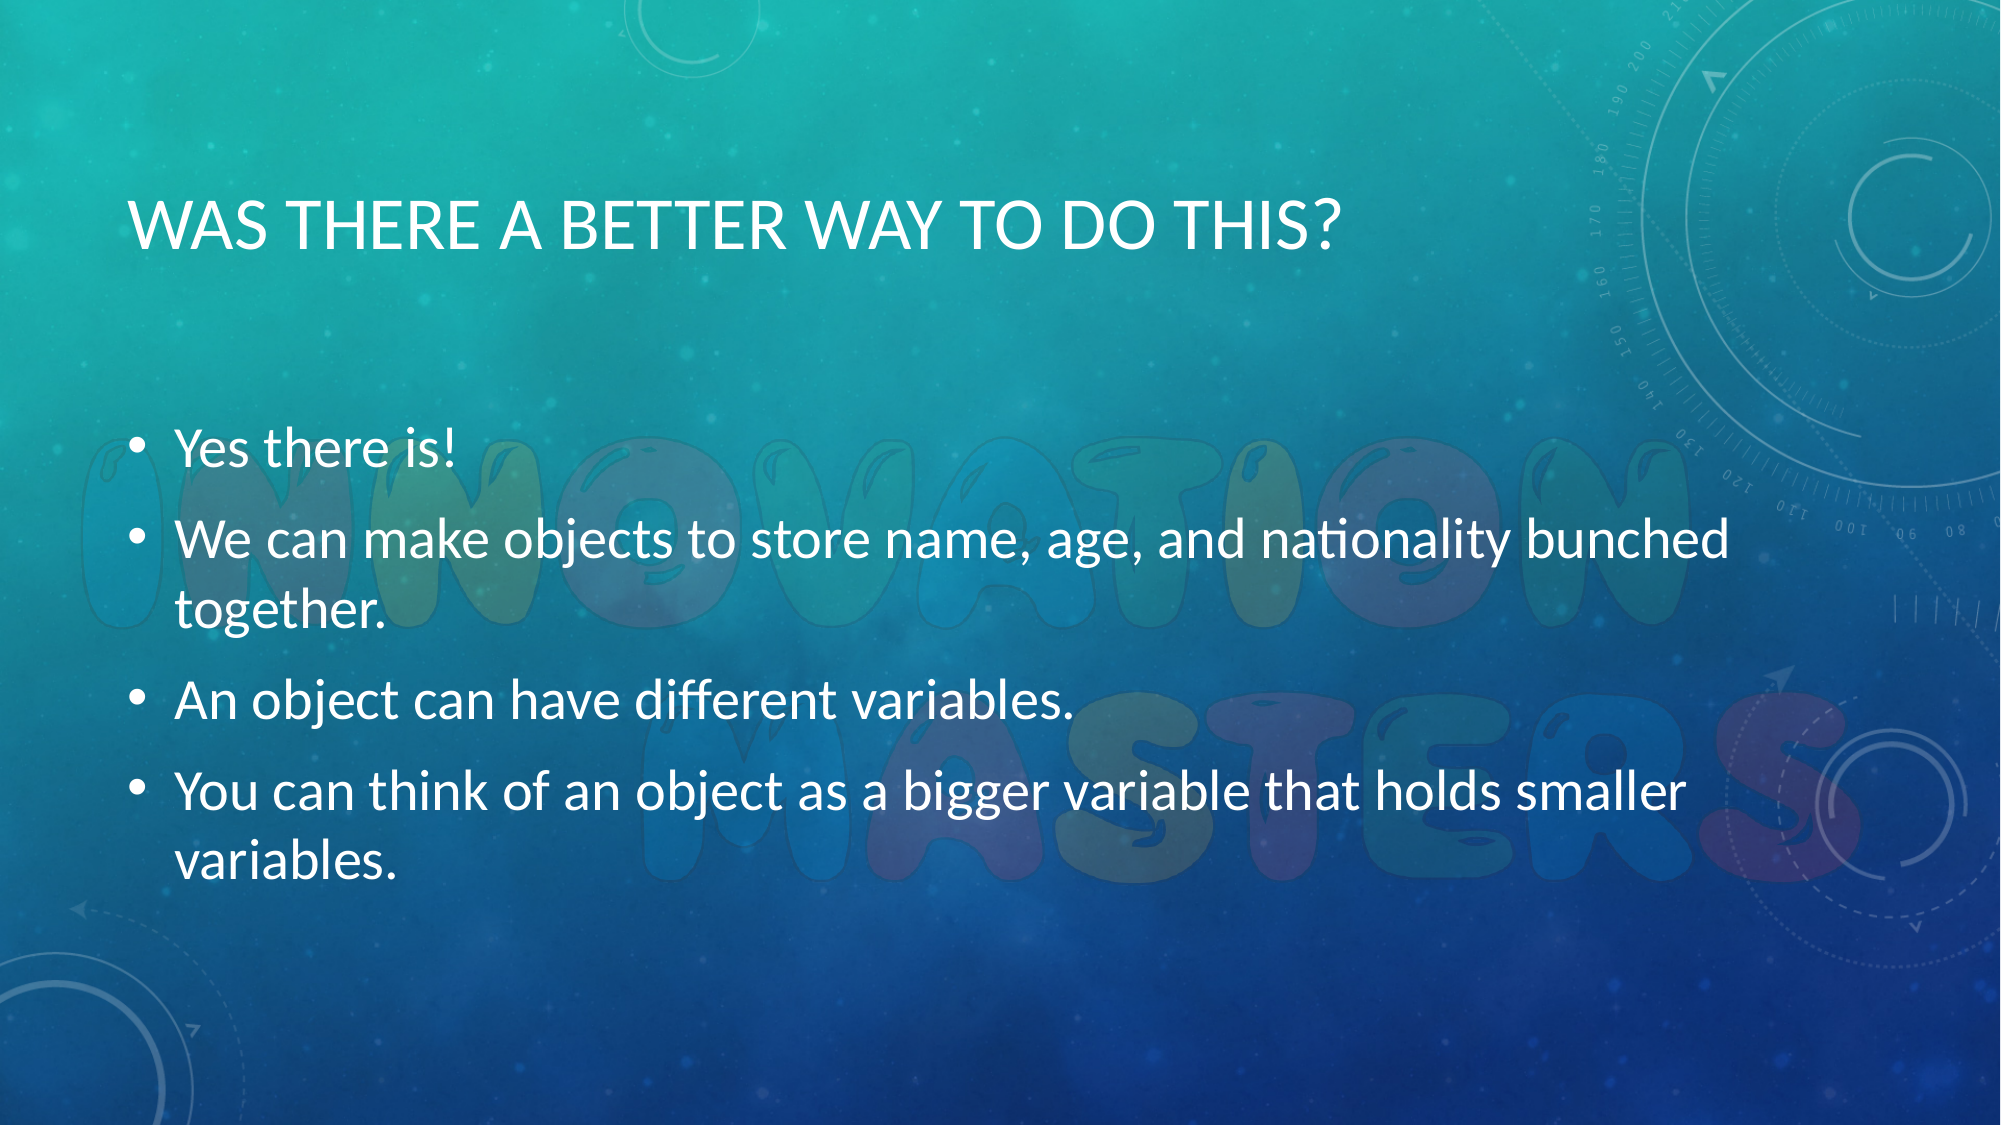

# Was there a better way to do this?
Yes there is!
We can make objects to store name, age, and nationality bunched together.
An object can have different variables.
You can think of an object as a bigger variable that holds smaller variables.